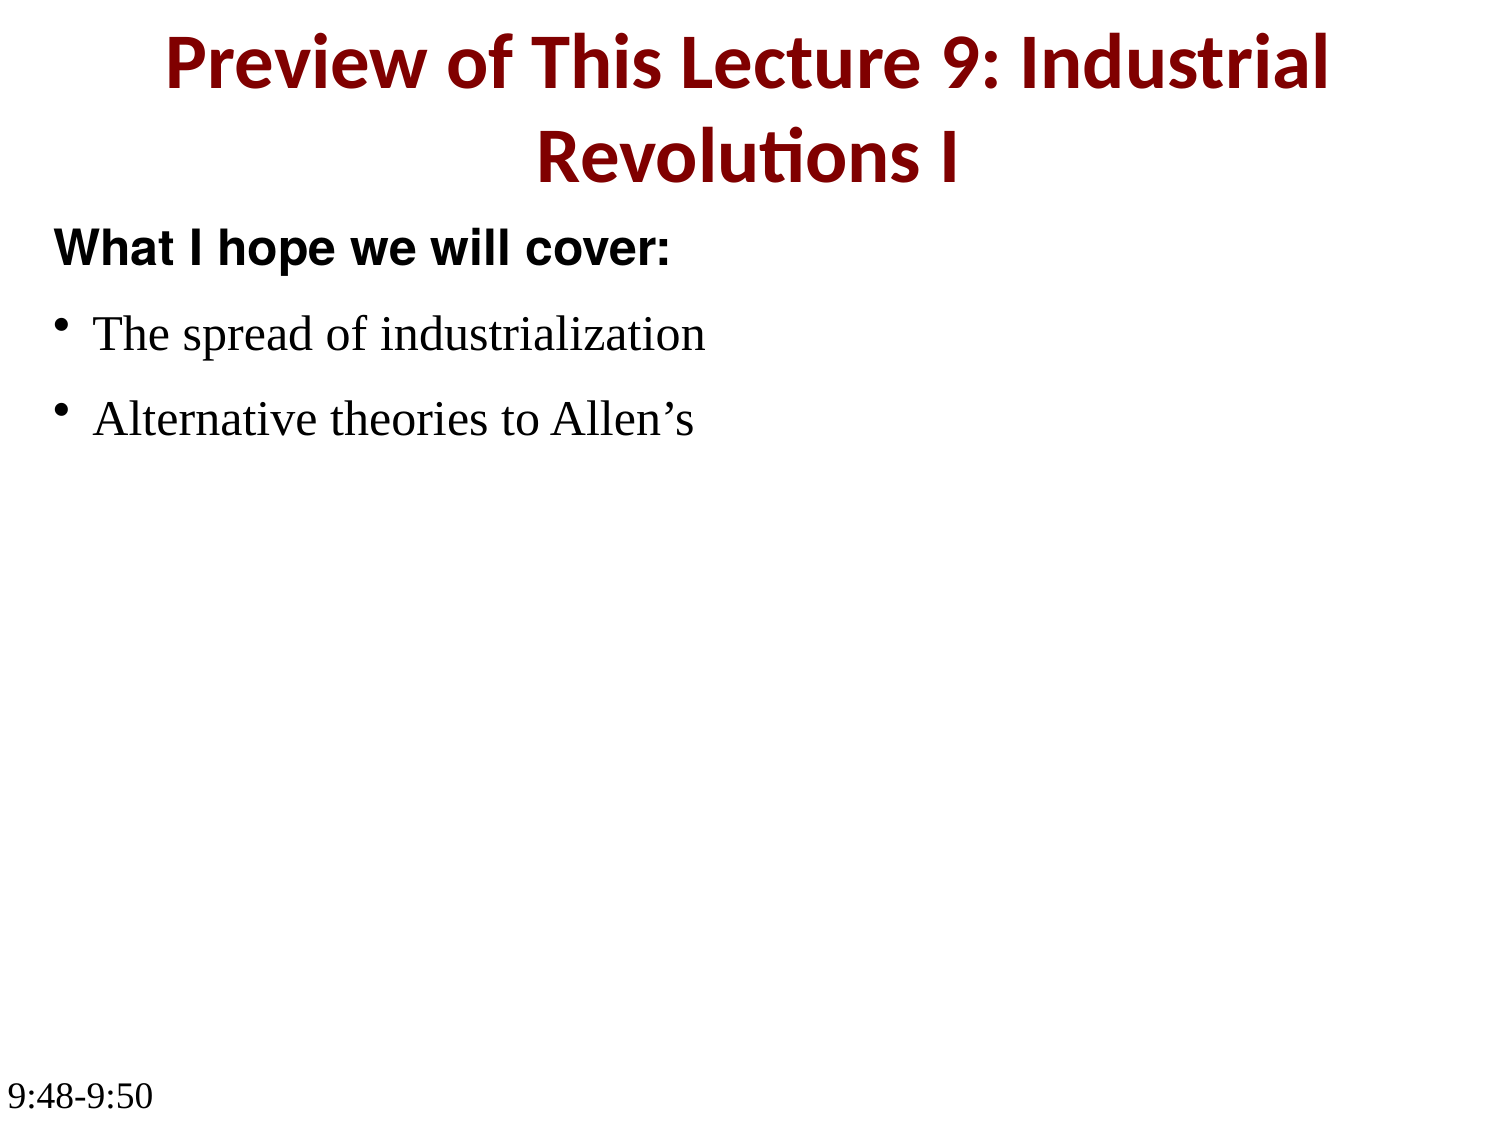

Preview of This Lecture 9: Industrial Revolutions I
What I hope we will cover:
The spread of industrialization
Alternative theories to Allen’s
9:48-9:50